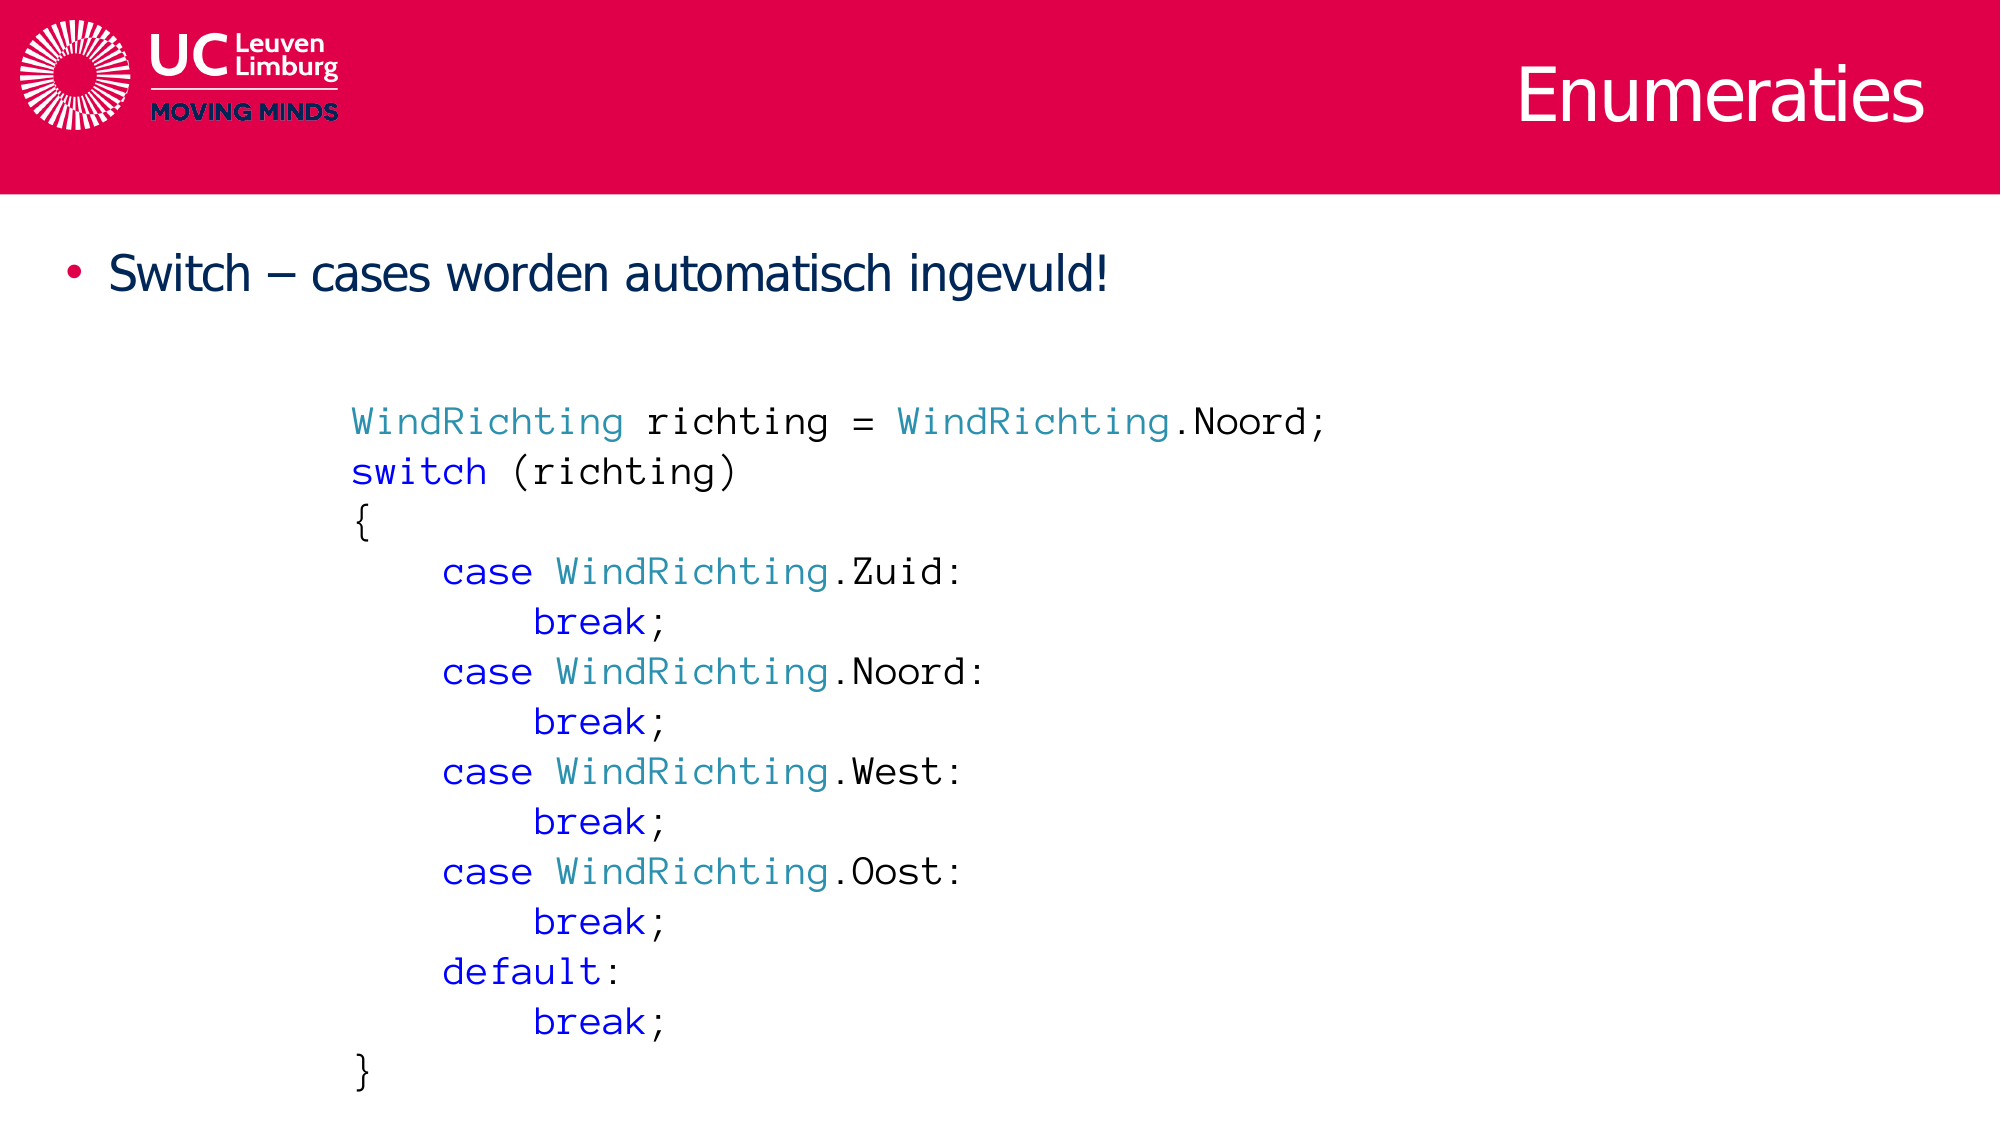

# Enumeraties
Switch – cases worden automatisch ingevuld!

WindRichting richting = WindRichting.Noord;
switch (richting)
{
    case WindRichting.Zuid:
        break;
    case WindRichting.Noord:
        break;
    case WindRichting.West:
        break;
    case WindRichting.Oost:
        break;
    default:
        break;
}